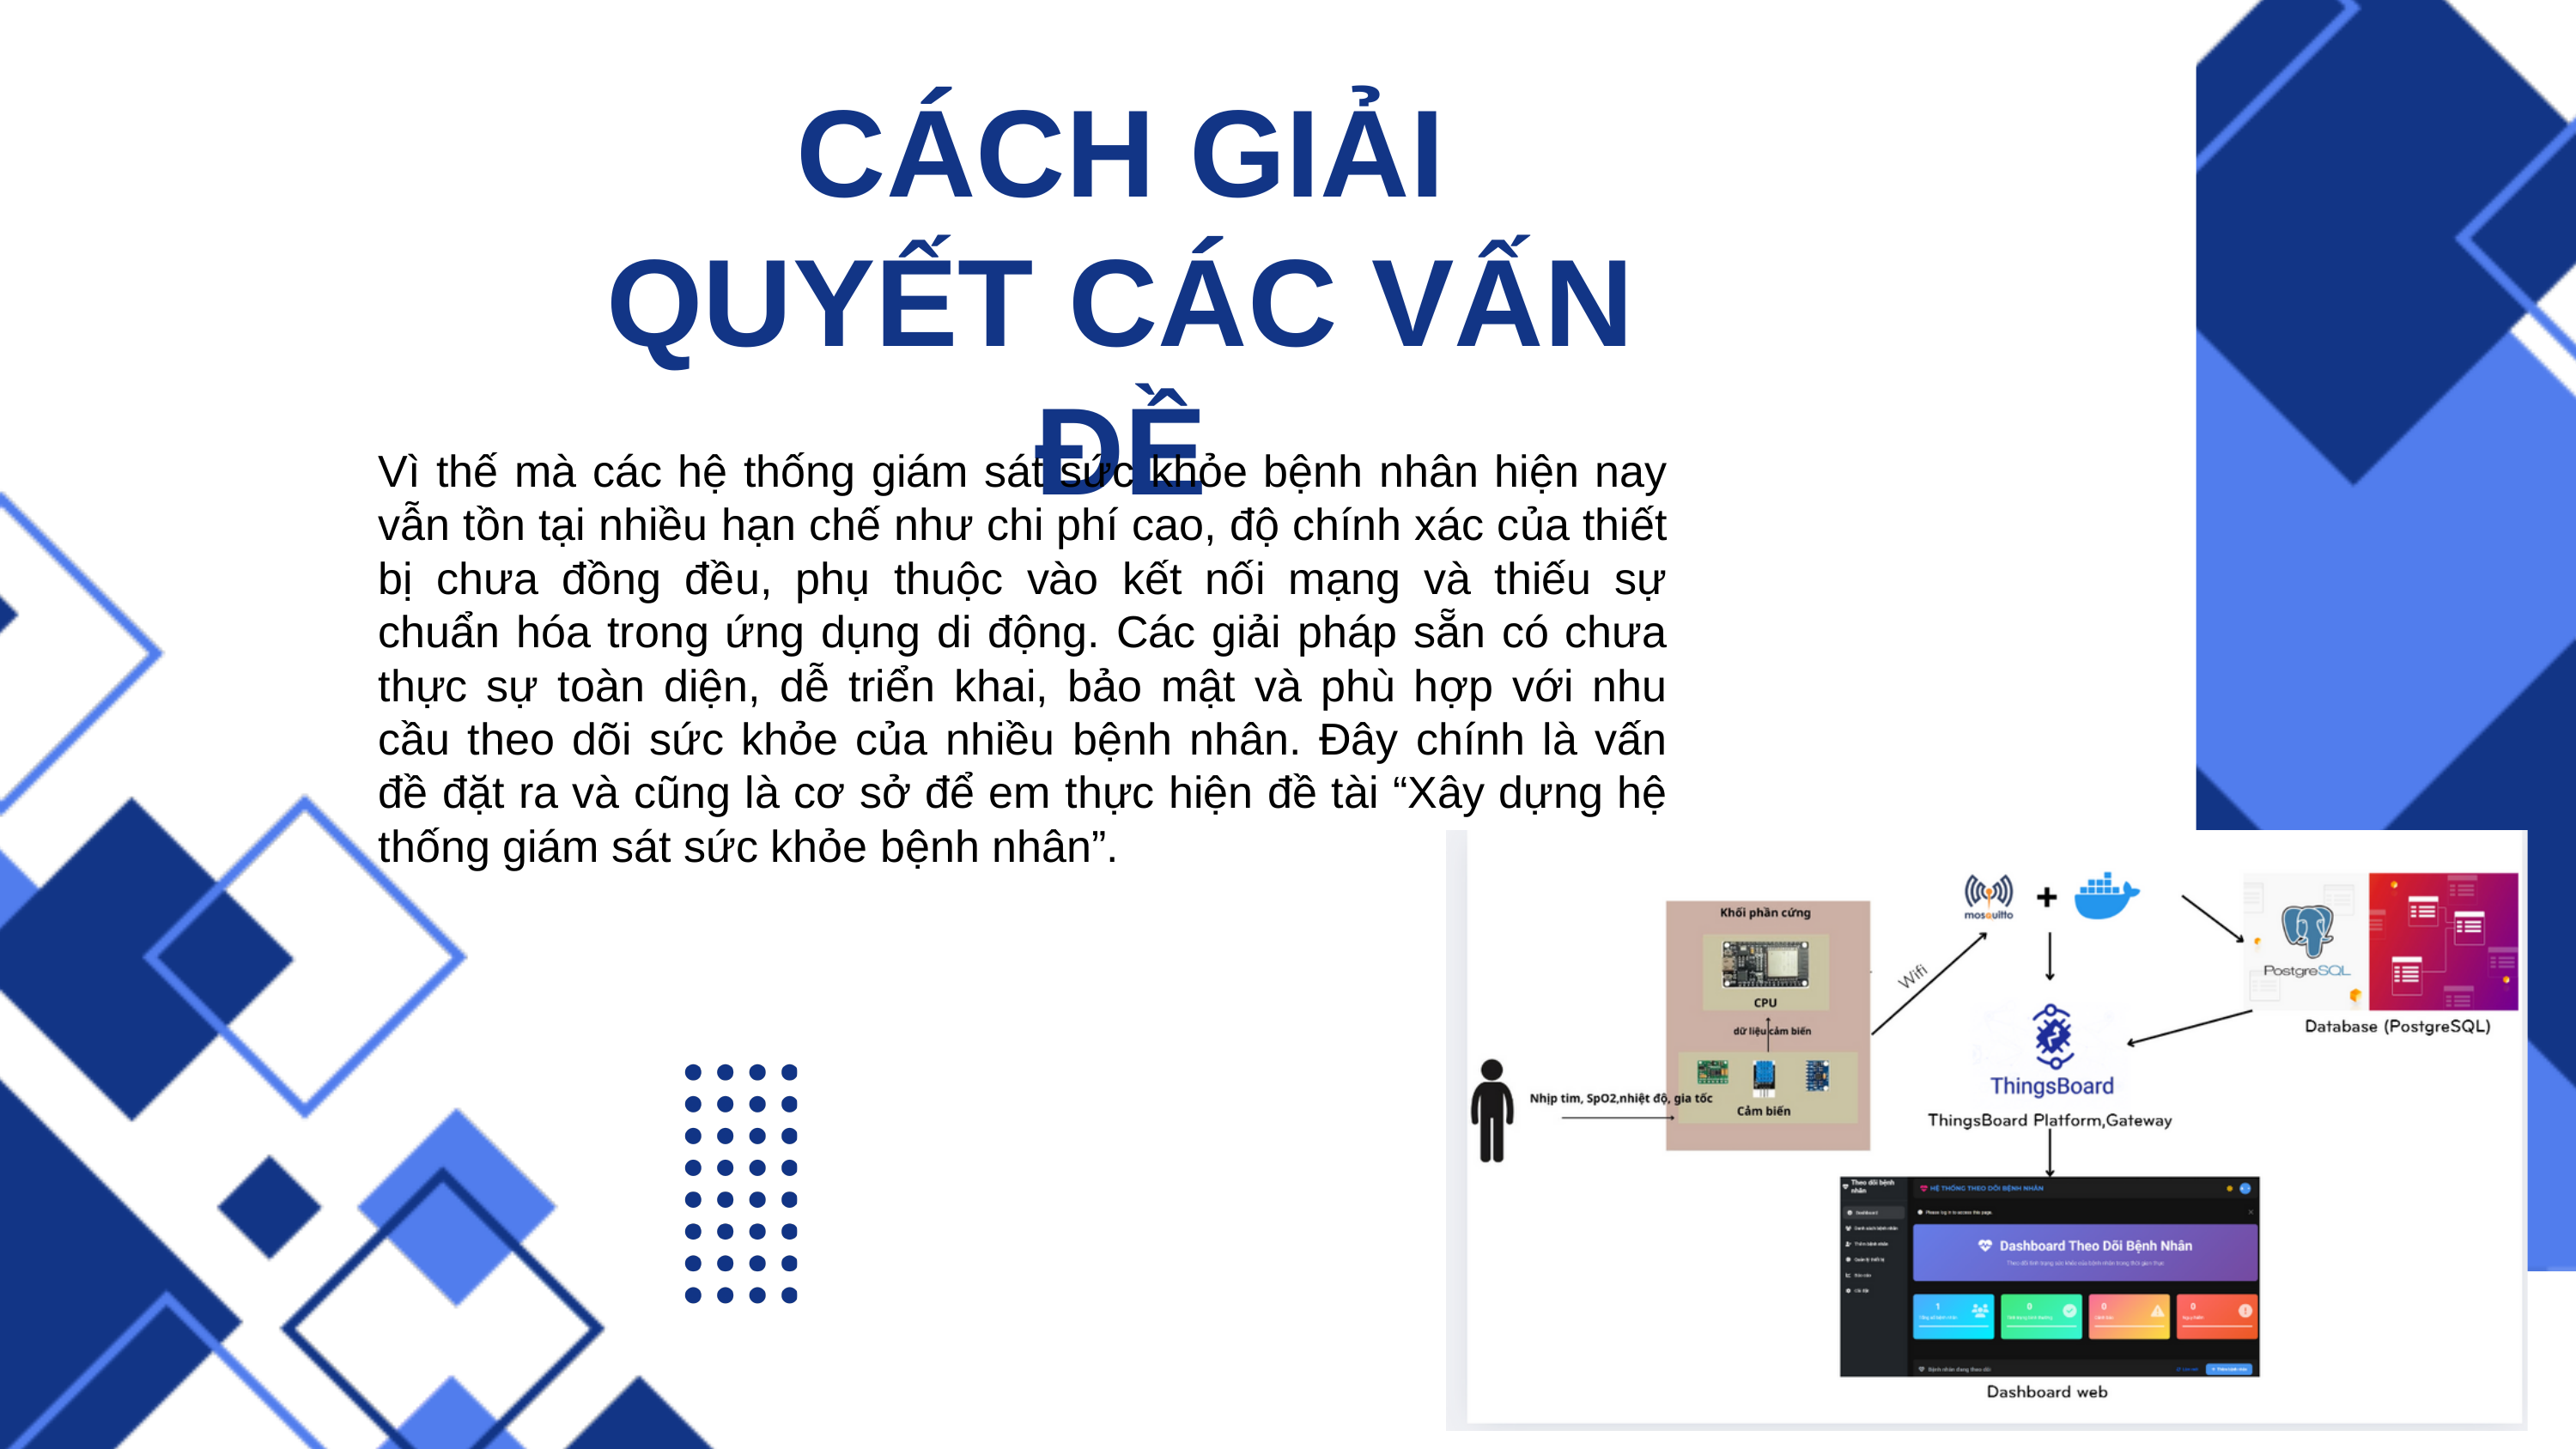

CÁCH GIẢI QUYẾT CÁC VẤN ĐỀ

Vì thế mà các hệ thống giám sát sức khỏe bệnh nhân hiện nay vẫn tồn tại nhiều hạn chế như chi phí cao, độ chính xác của thiết bị chưa đồng đều, phụ thuộc vào kết nối mạng và thiếu sự chuẩn hóa trong ứng dụng di động. Các giải pháp sẵn có chưa thực sự toàn diện, dễ triển khai, bảo mật và phù hợp với nhu cầu theo dõi sức khỏe của nhiều bệnh nhân. Đây chính là vấn đề đặt ra và cũng là cơ sở để em thực hiện đề tài “Xây dựng hệ thống giám sát sức khỏe bệnh nhân”.